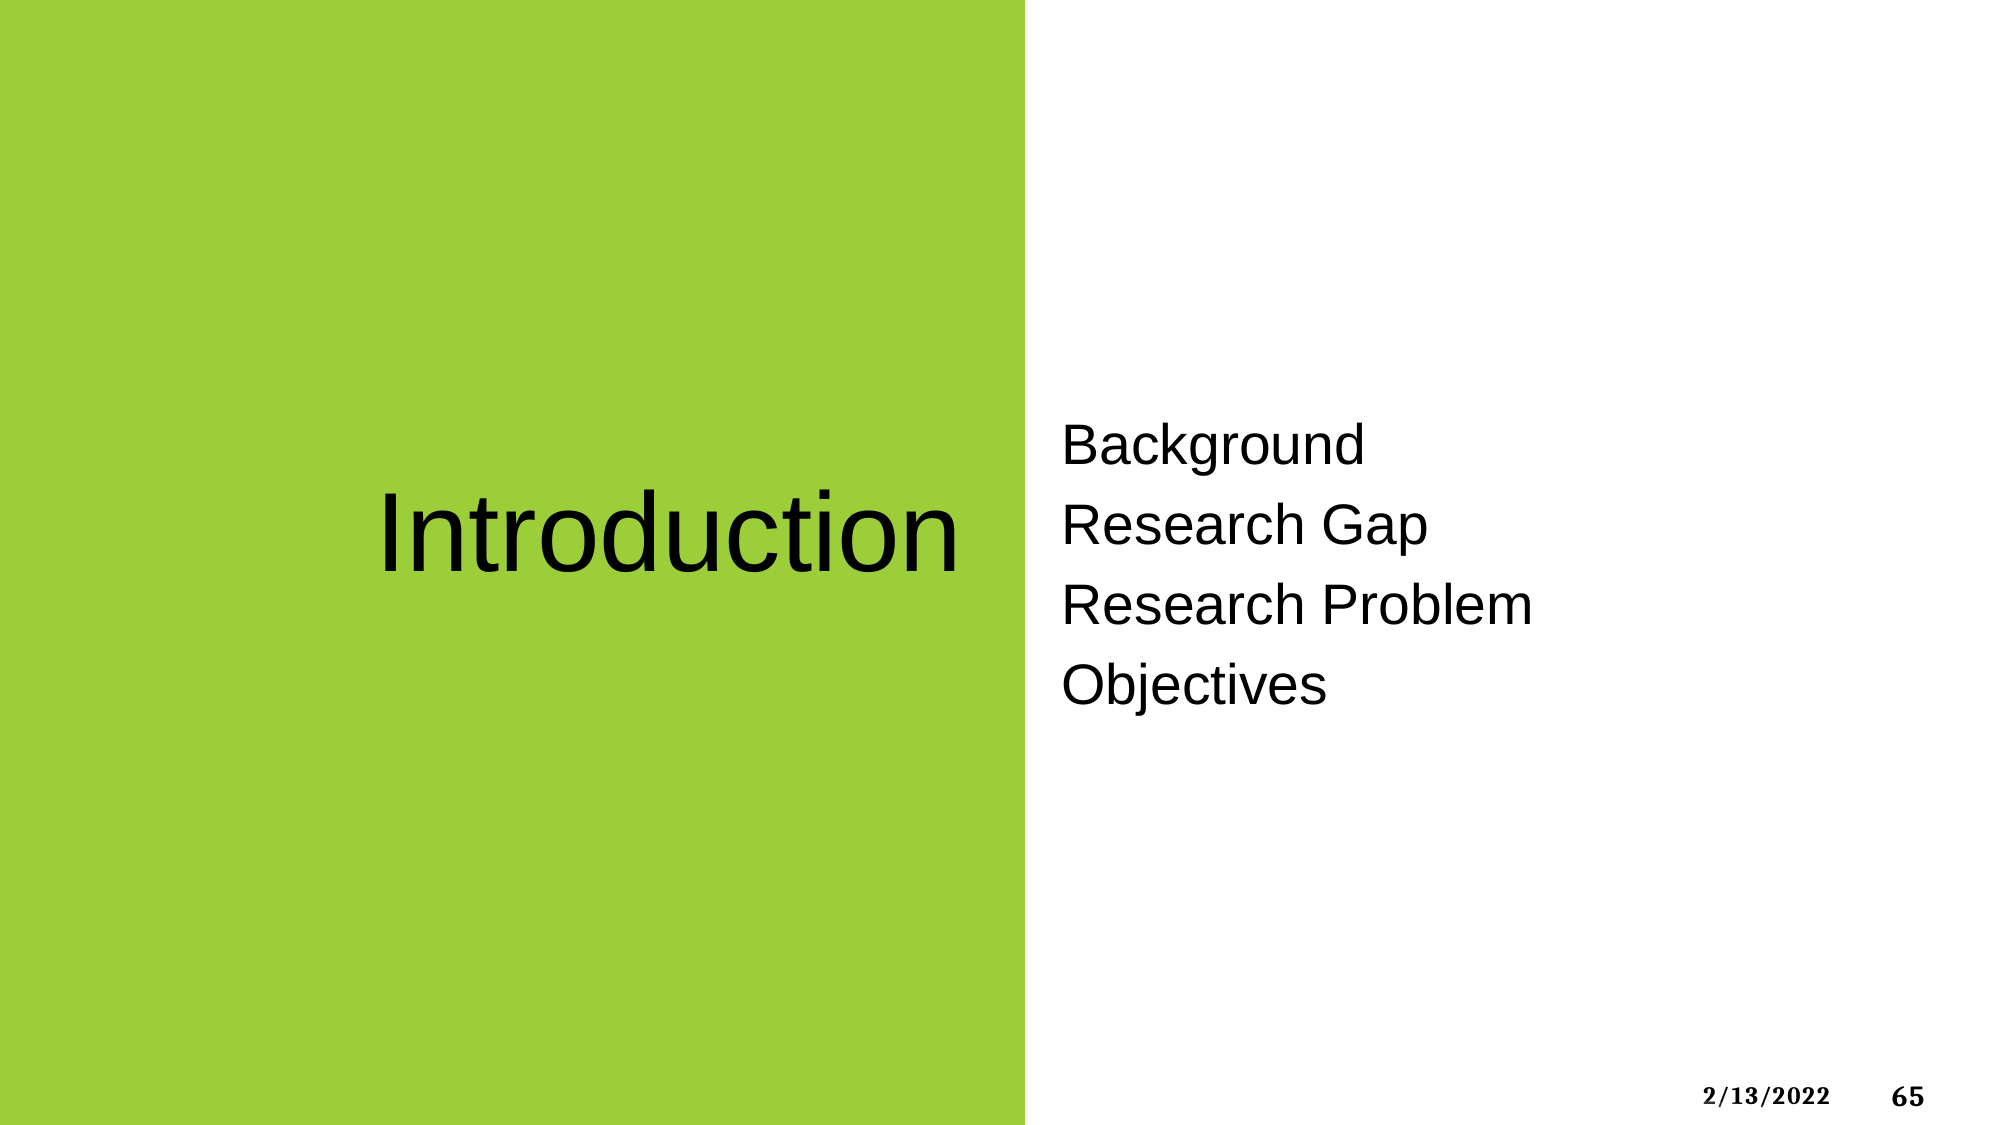

# Introduction
Background
Research Gap
Research Problem
Objectives